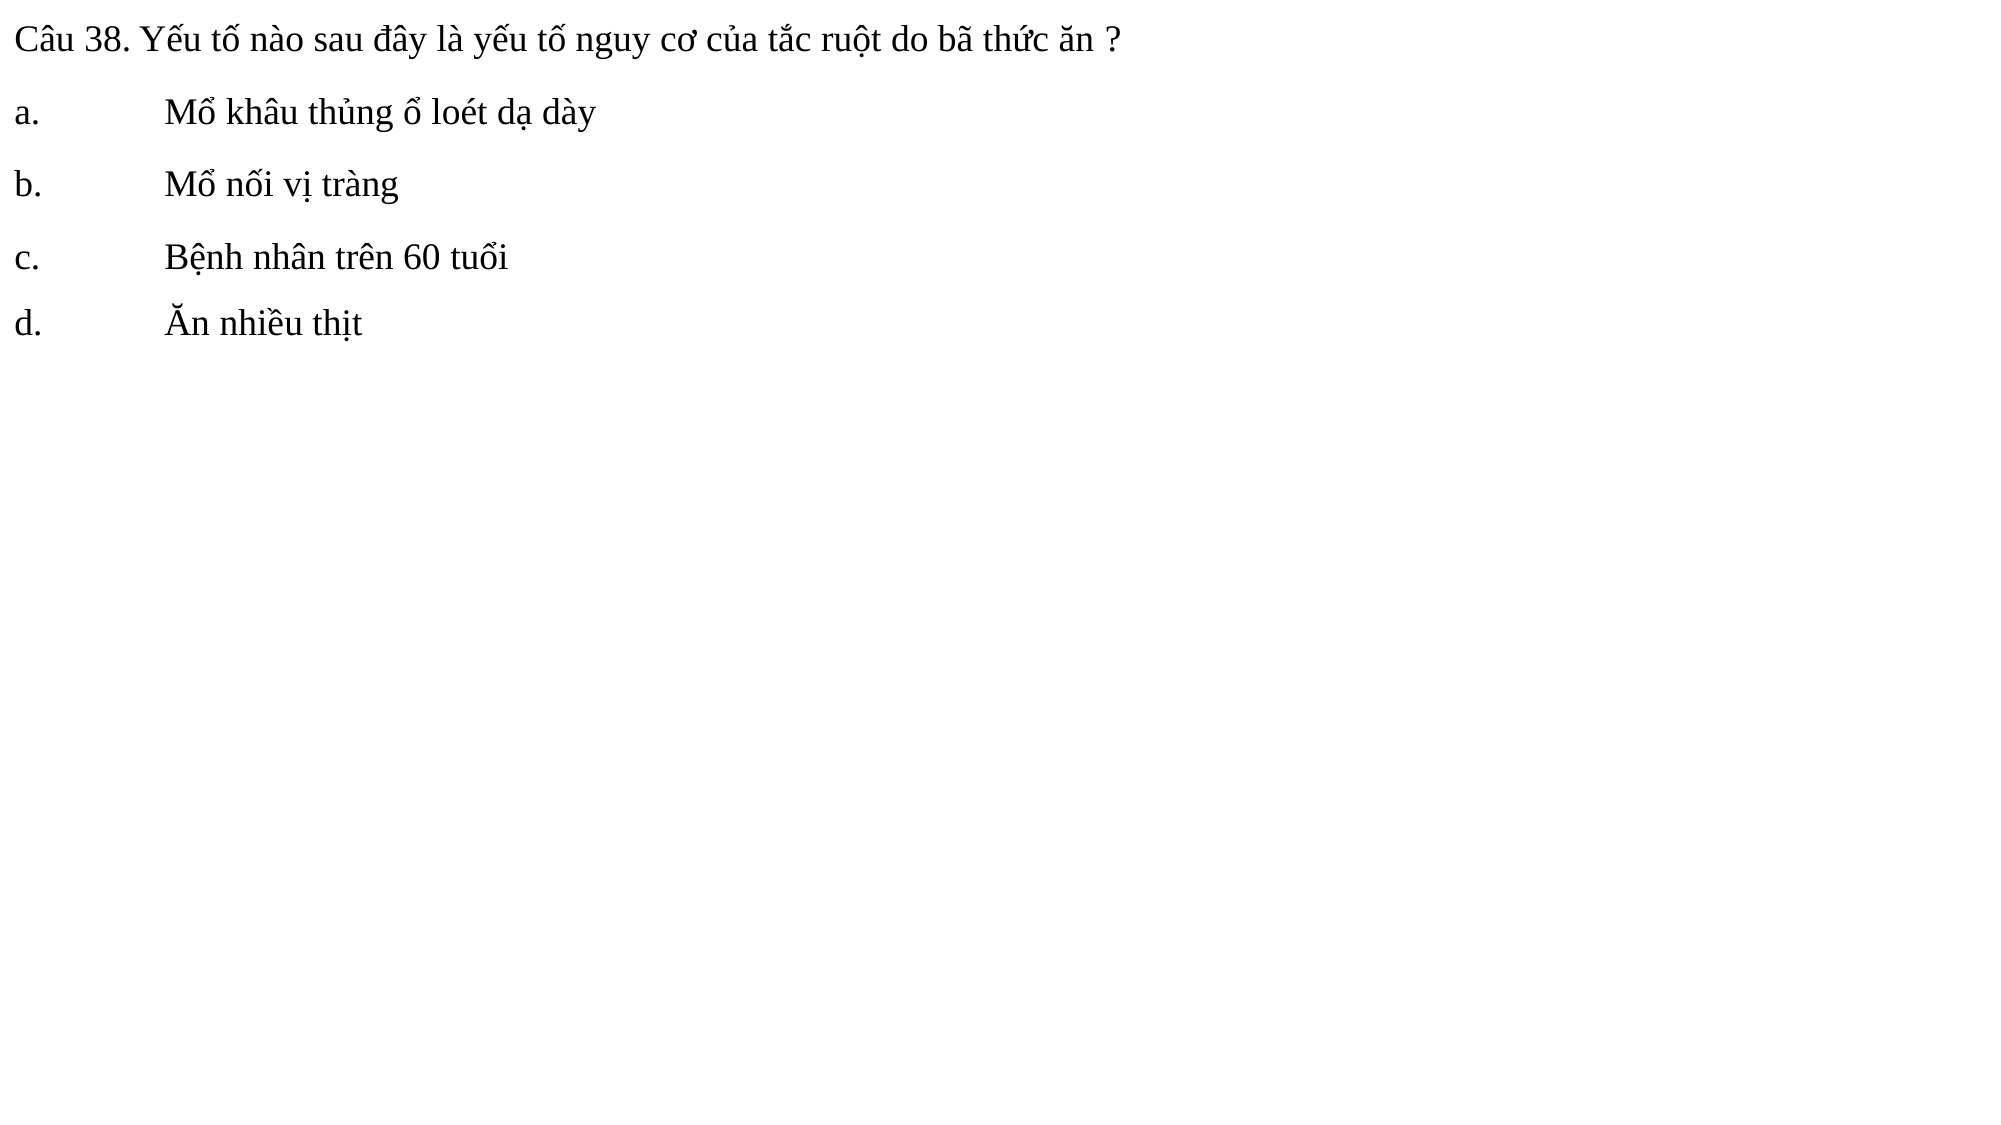

Câu 38. Yếu tố nào sau đây là yếu tố nguy cơ của tắc ruột do bã thức ăn ?
a.	Mổ khâu thủng ổ loét dạ dày
b.	Mổ nối vị tràng
c.	Bệnh nhân trên 60 tuổi
d.	Ăn nhiều thịt